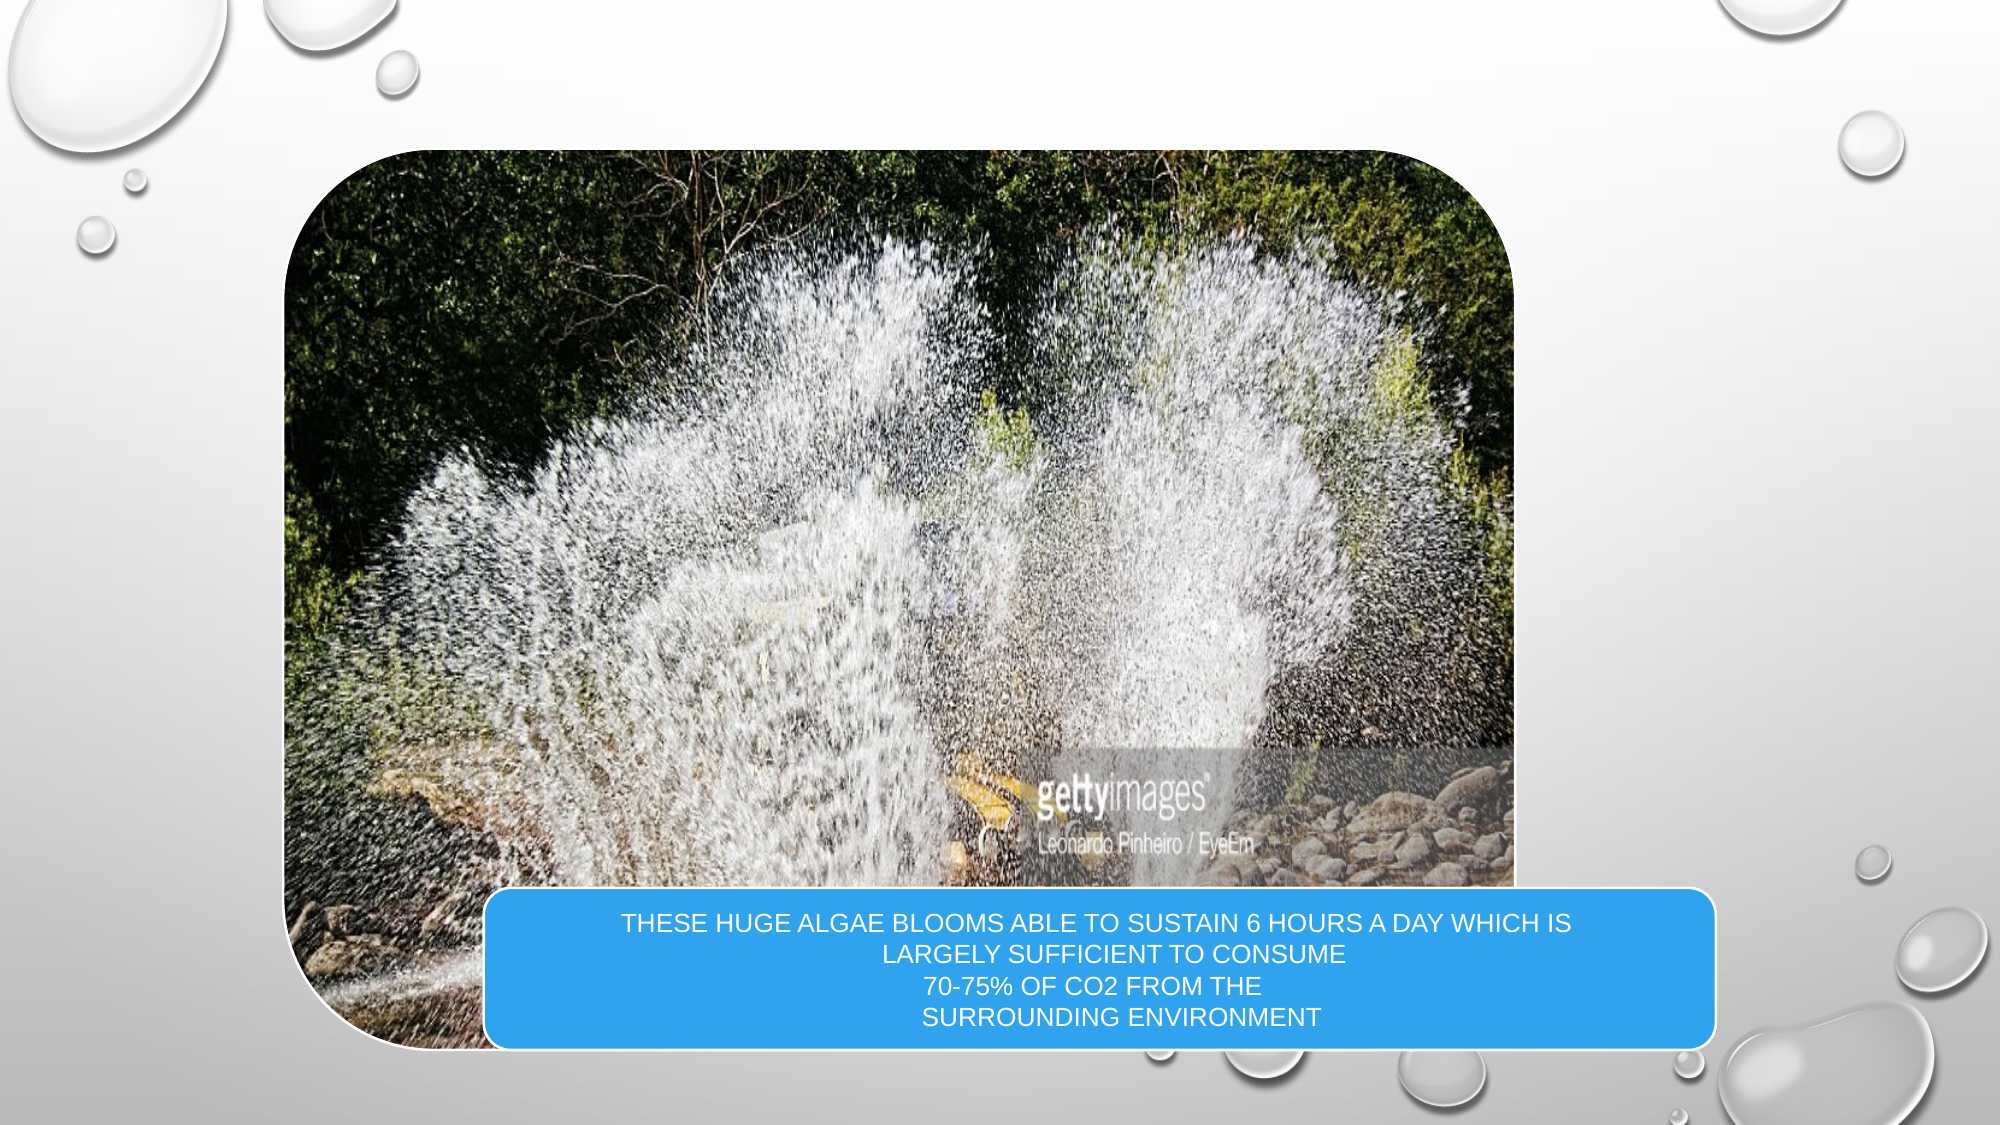

THESE HUGE ALGAE BLOOMS ABLE TO SUSTAIN 6 HOURS A DAY WHICH IS
     LARGELY SUFFICIENT TO CONSUME
70-75% OF CO2 FROM THE
      SURROUNDING ENVIRONMENT